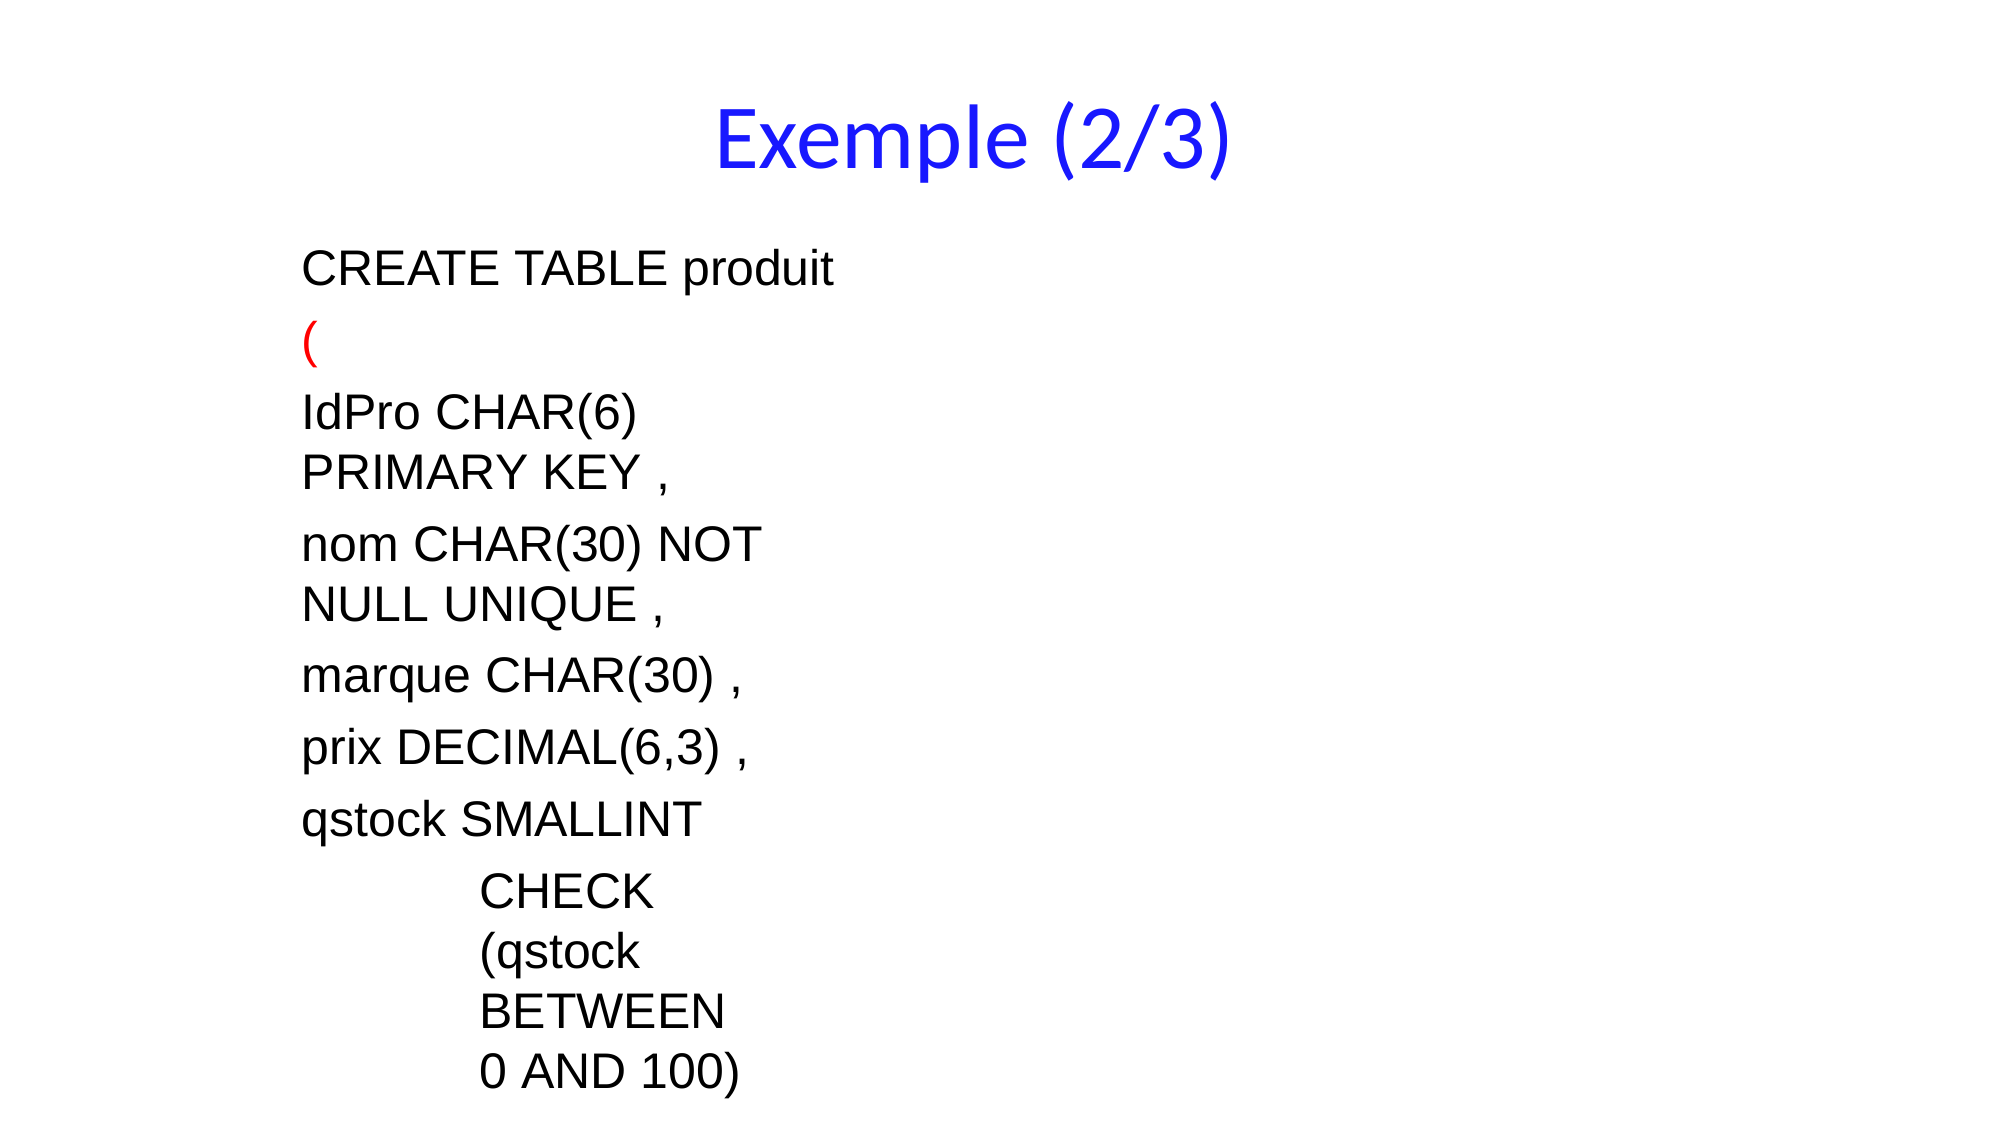

# Exemple (2/3)
CREATE TABLE produit (
IdPro CHAR(6) PRIMARY KEY ,
nom CHAR(30) NOT NULL UNIQUE ,
marque CHAR(30) , prix DECIMAL(6,3) ,
qstock SMALLINT
CHECK (qstock BETWEEN 0 AND 100) ,
-- contrainte de table
CHECK (marque <> 'IBM' OR qstock < 10)
)